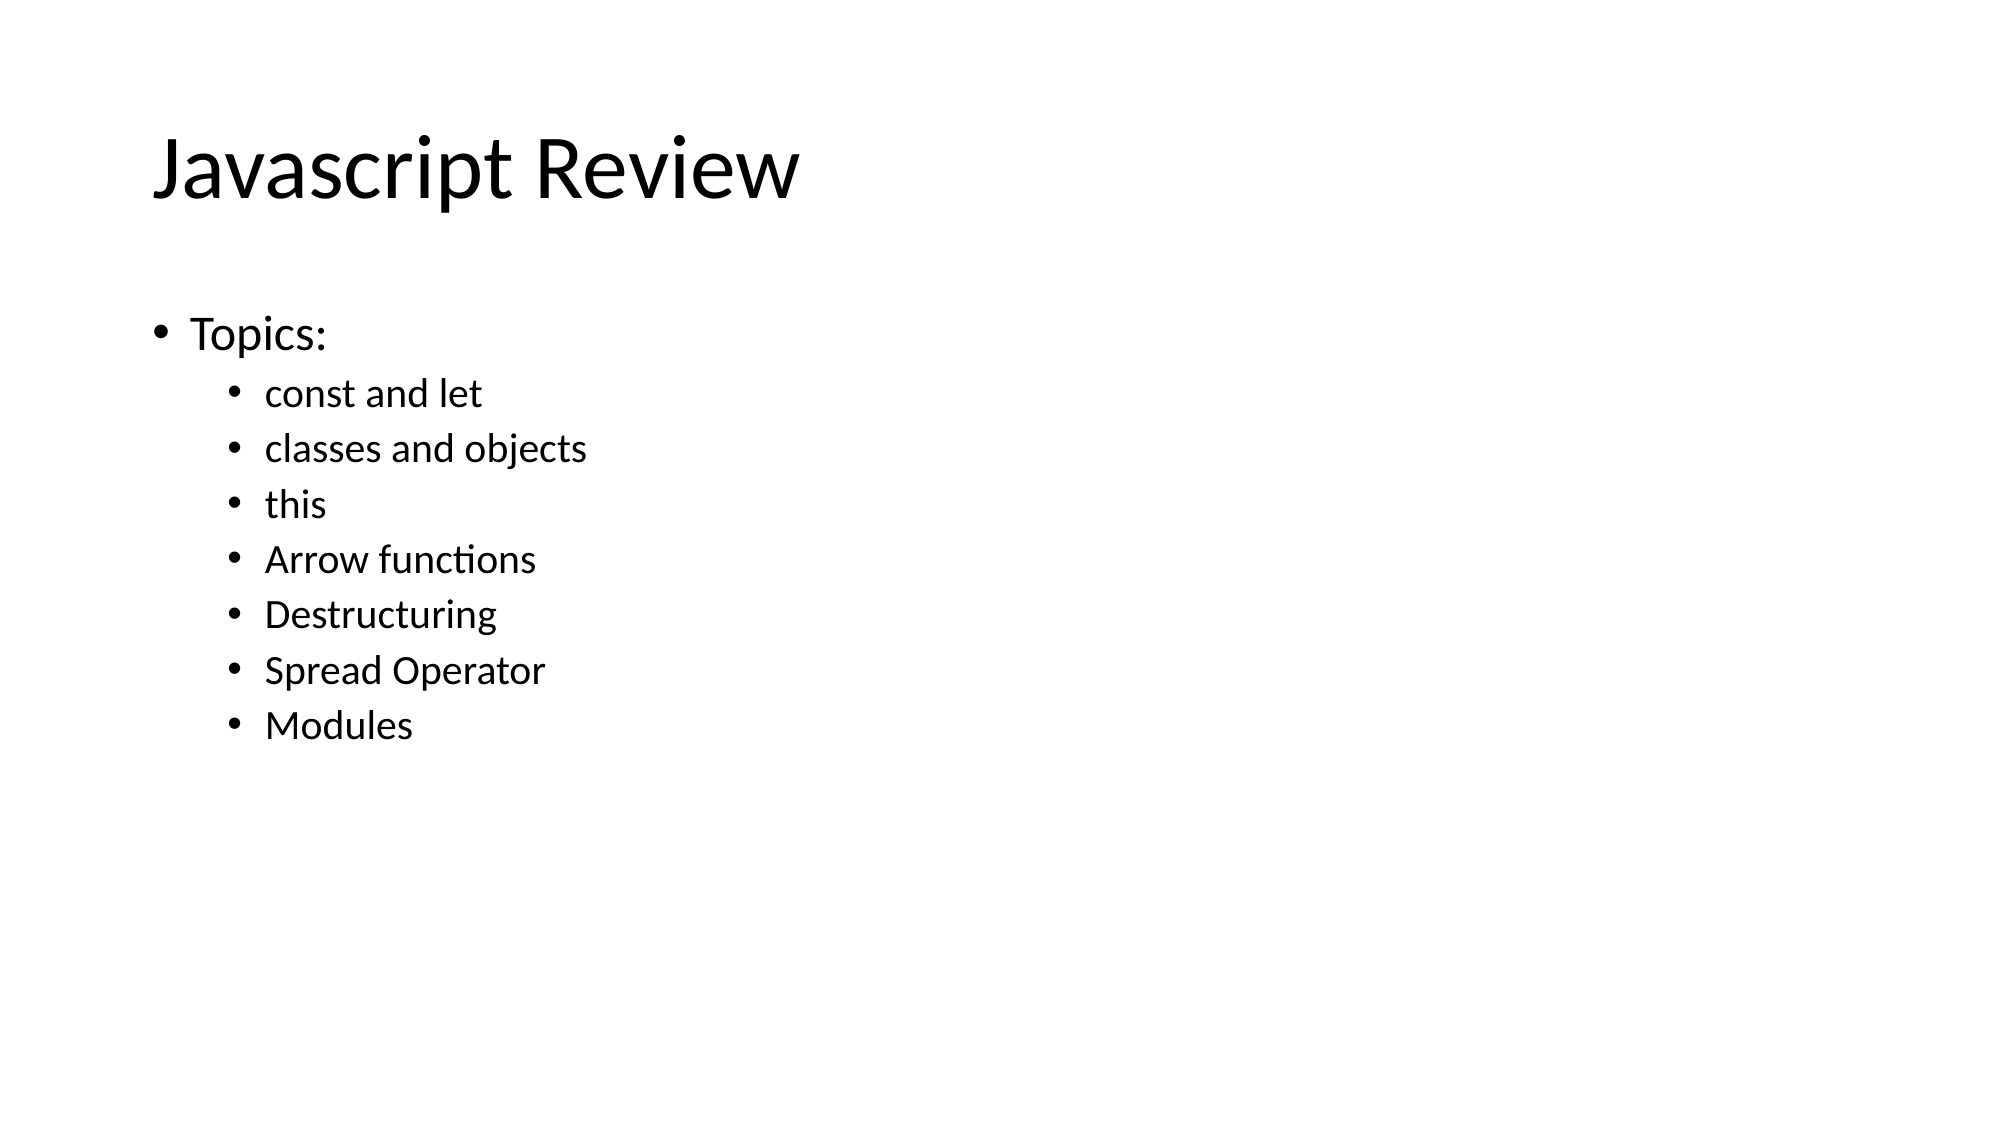

# Javascript Review
Topics:
const and let
classes and objects
this
Arrow functions
Destructuring
Spread Operator
Modules